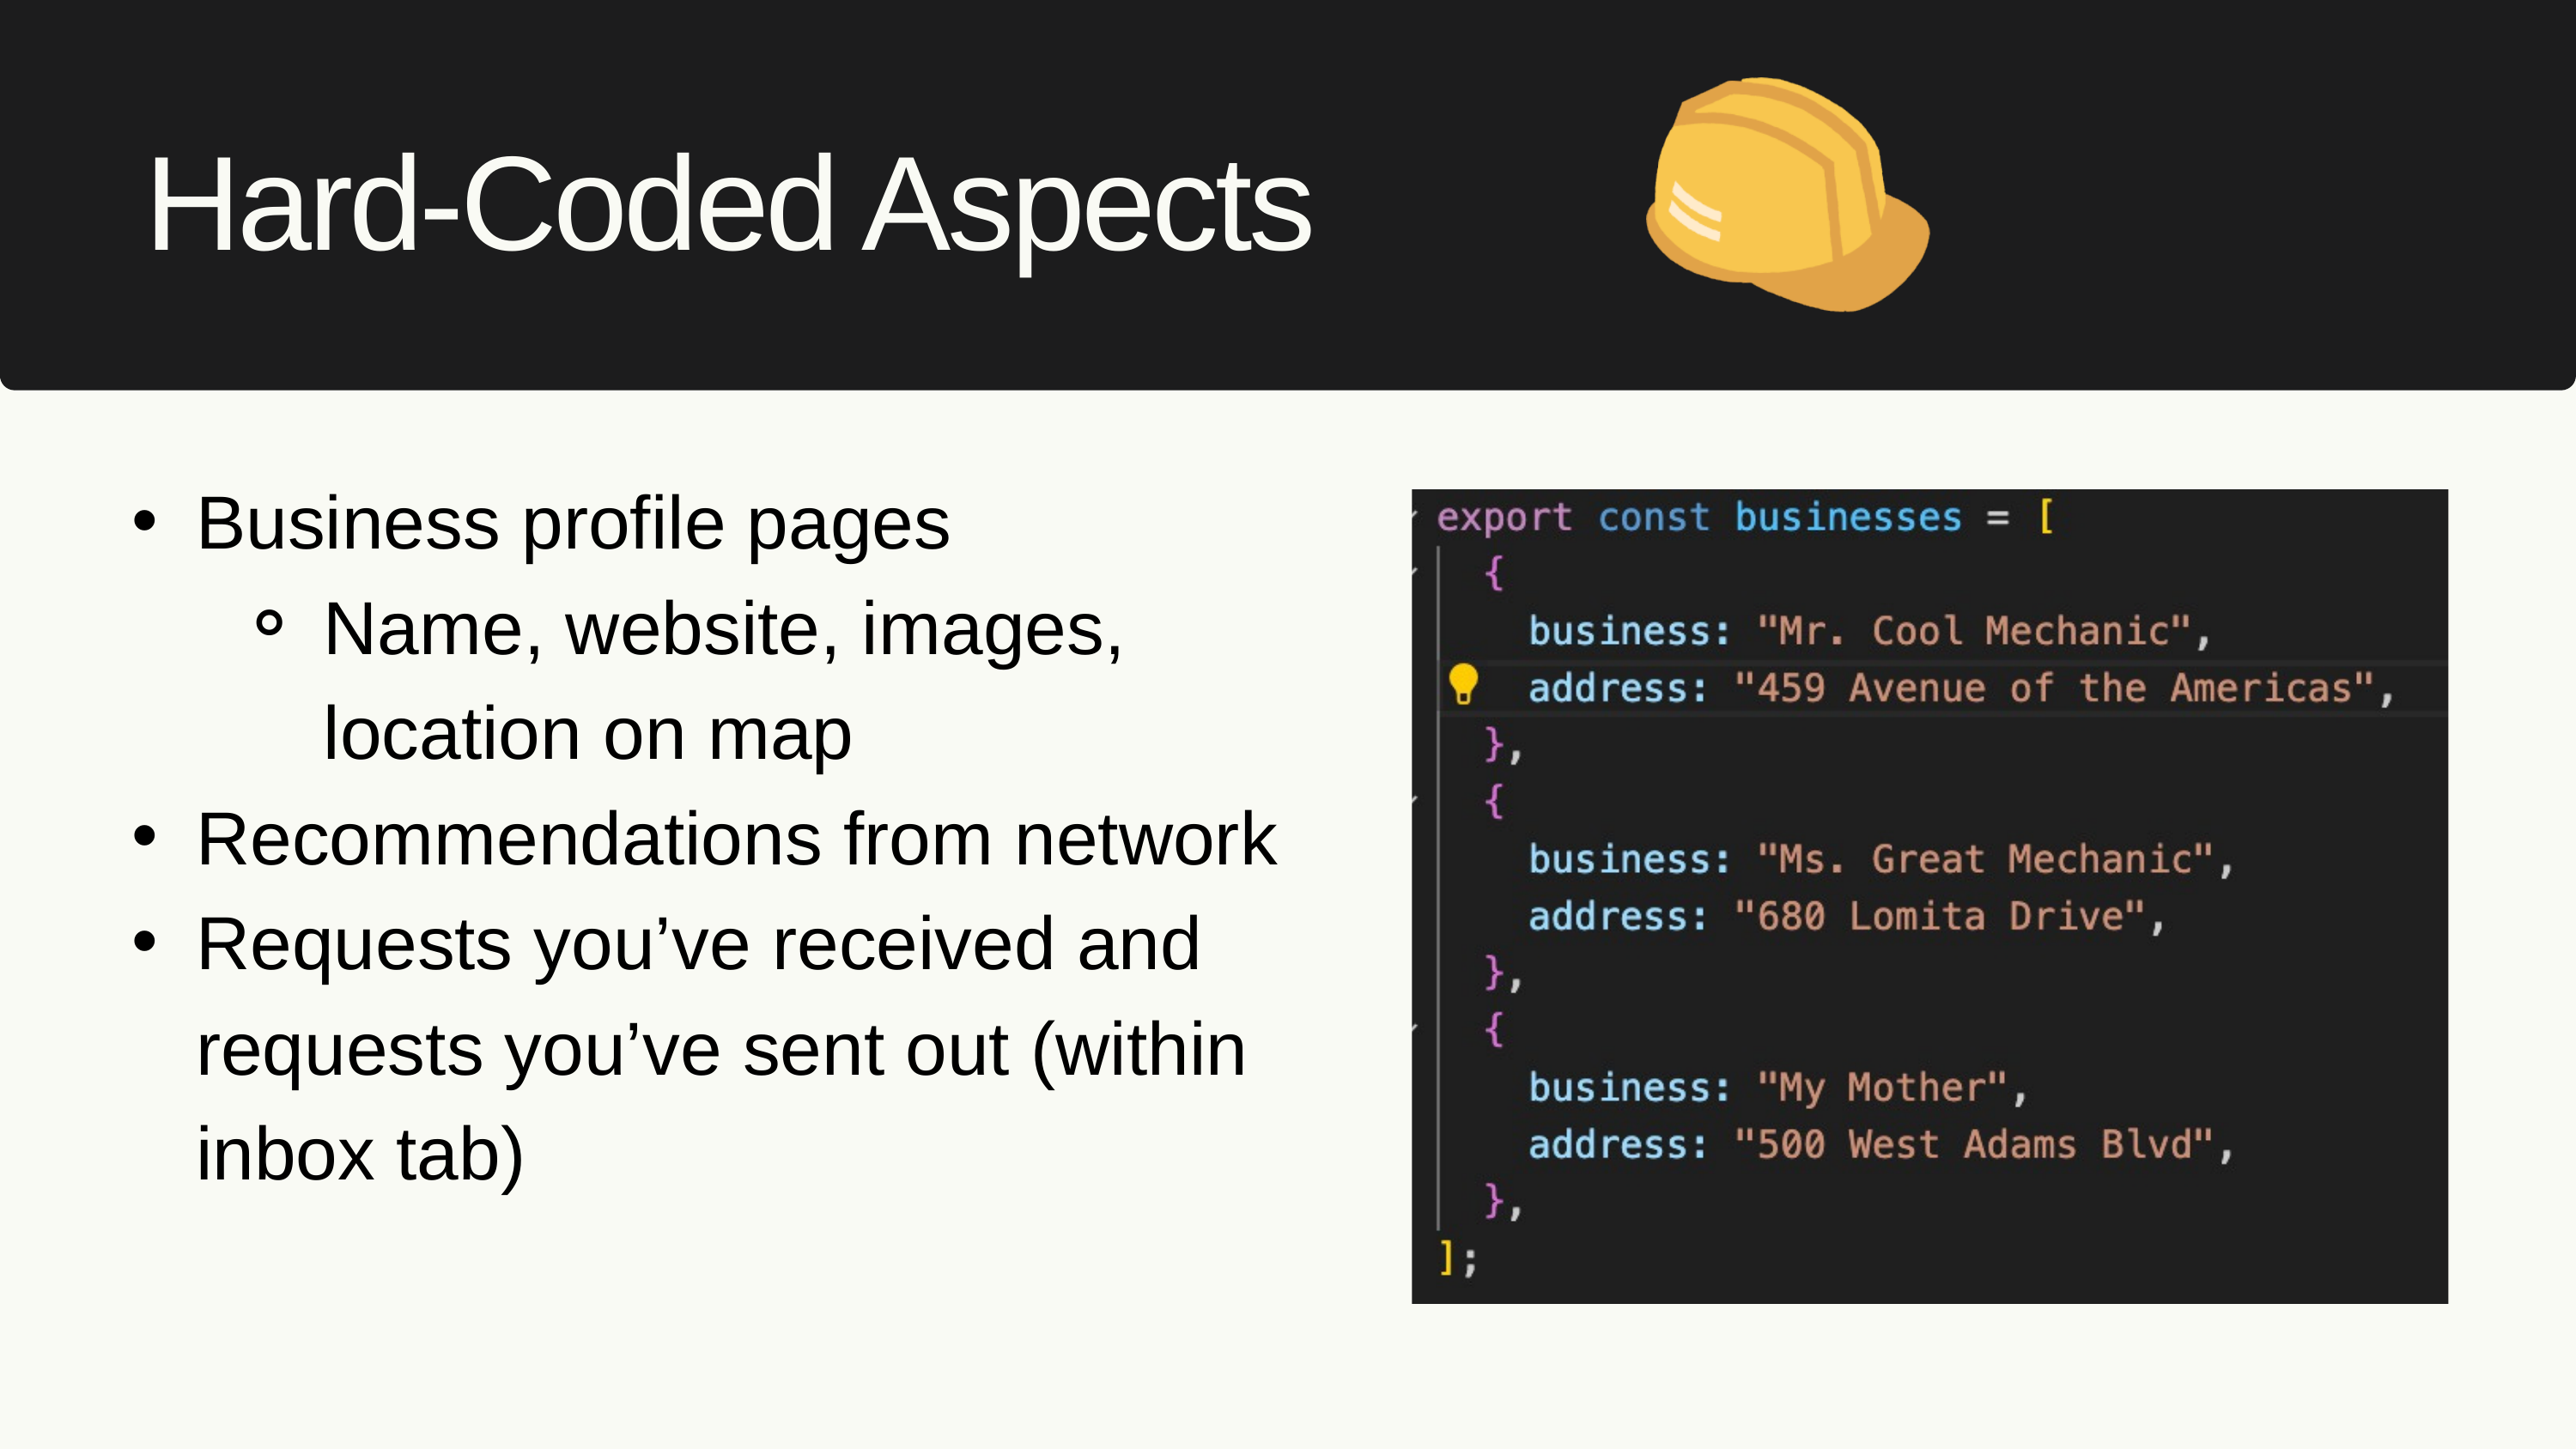

Hard-Coded Aspects
Business profile pages
Name, website, images, location on map
Recommendations from network
Requests you’ve received and requests you’ve sent out (within inbox tab)